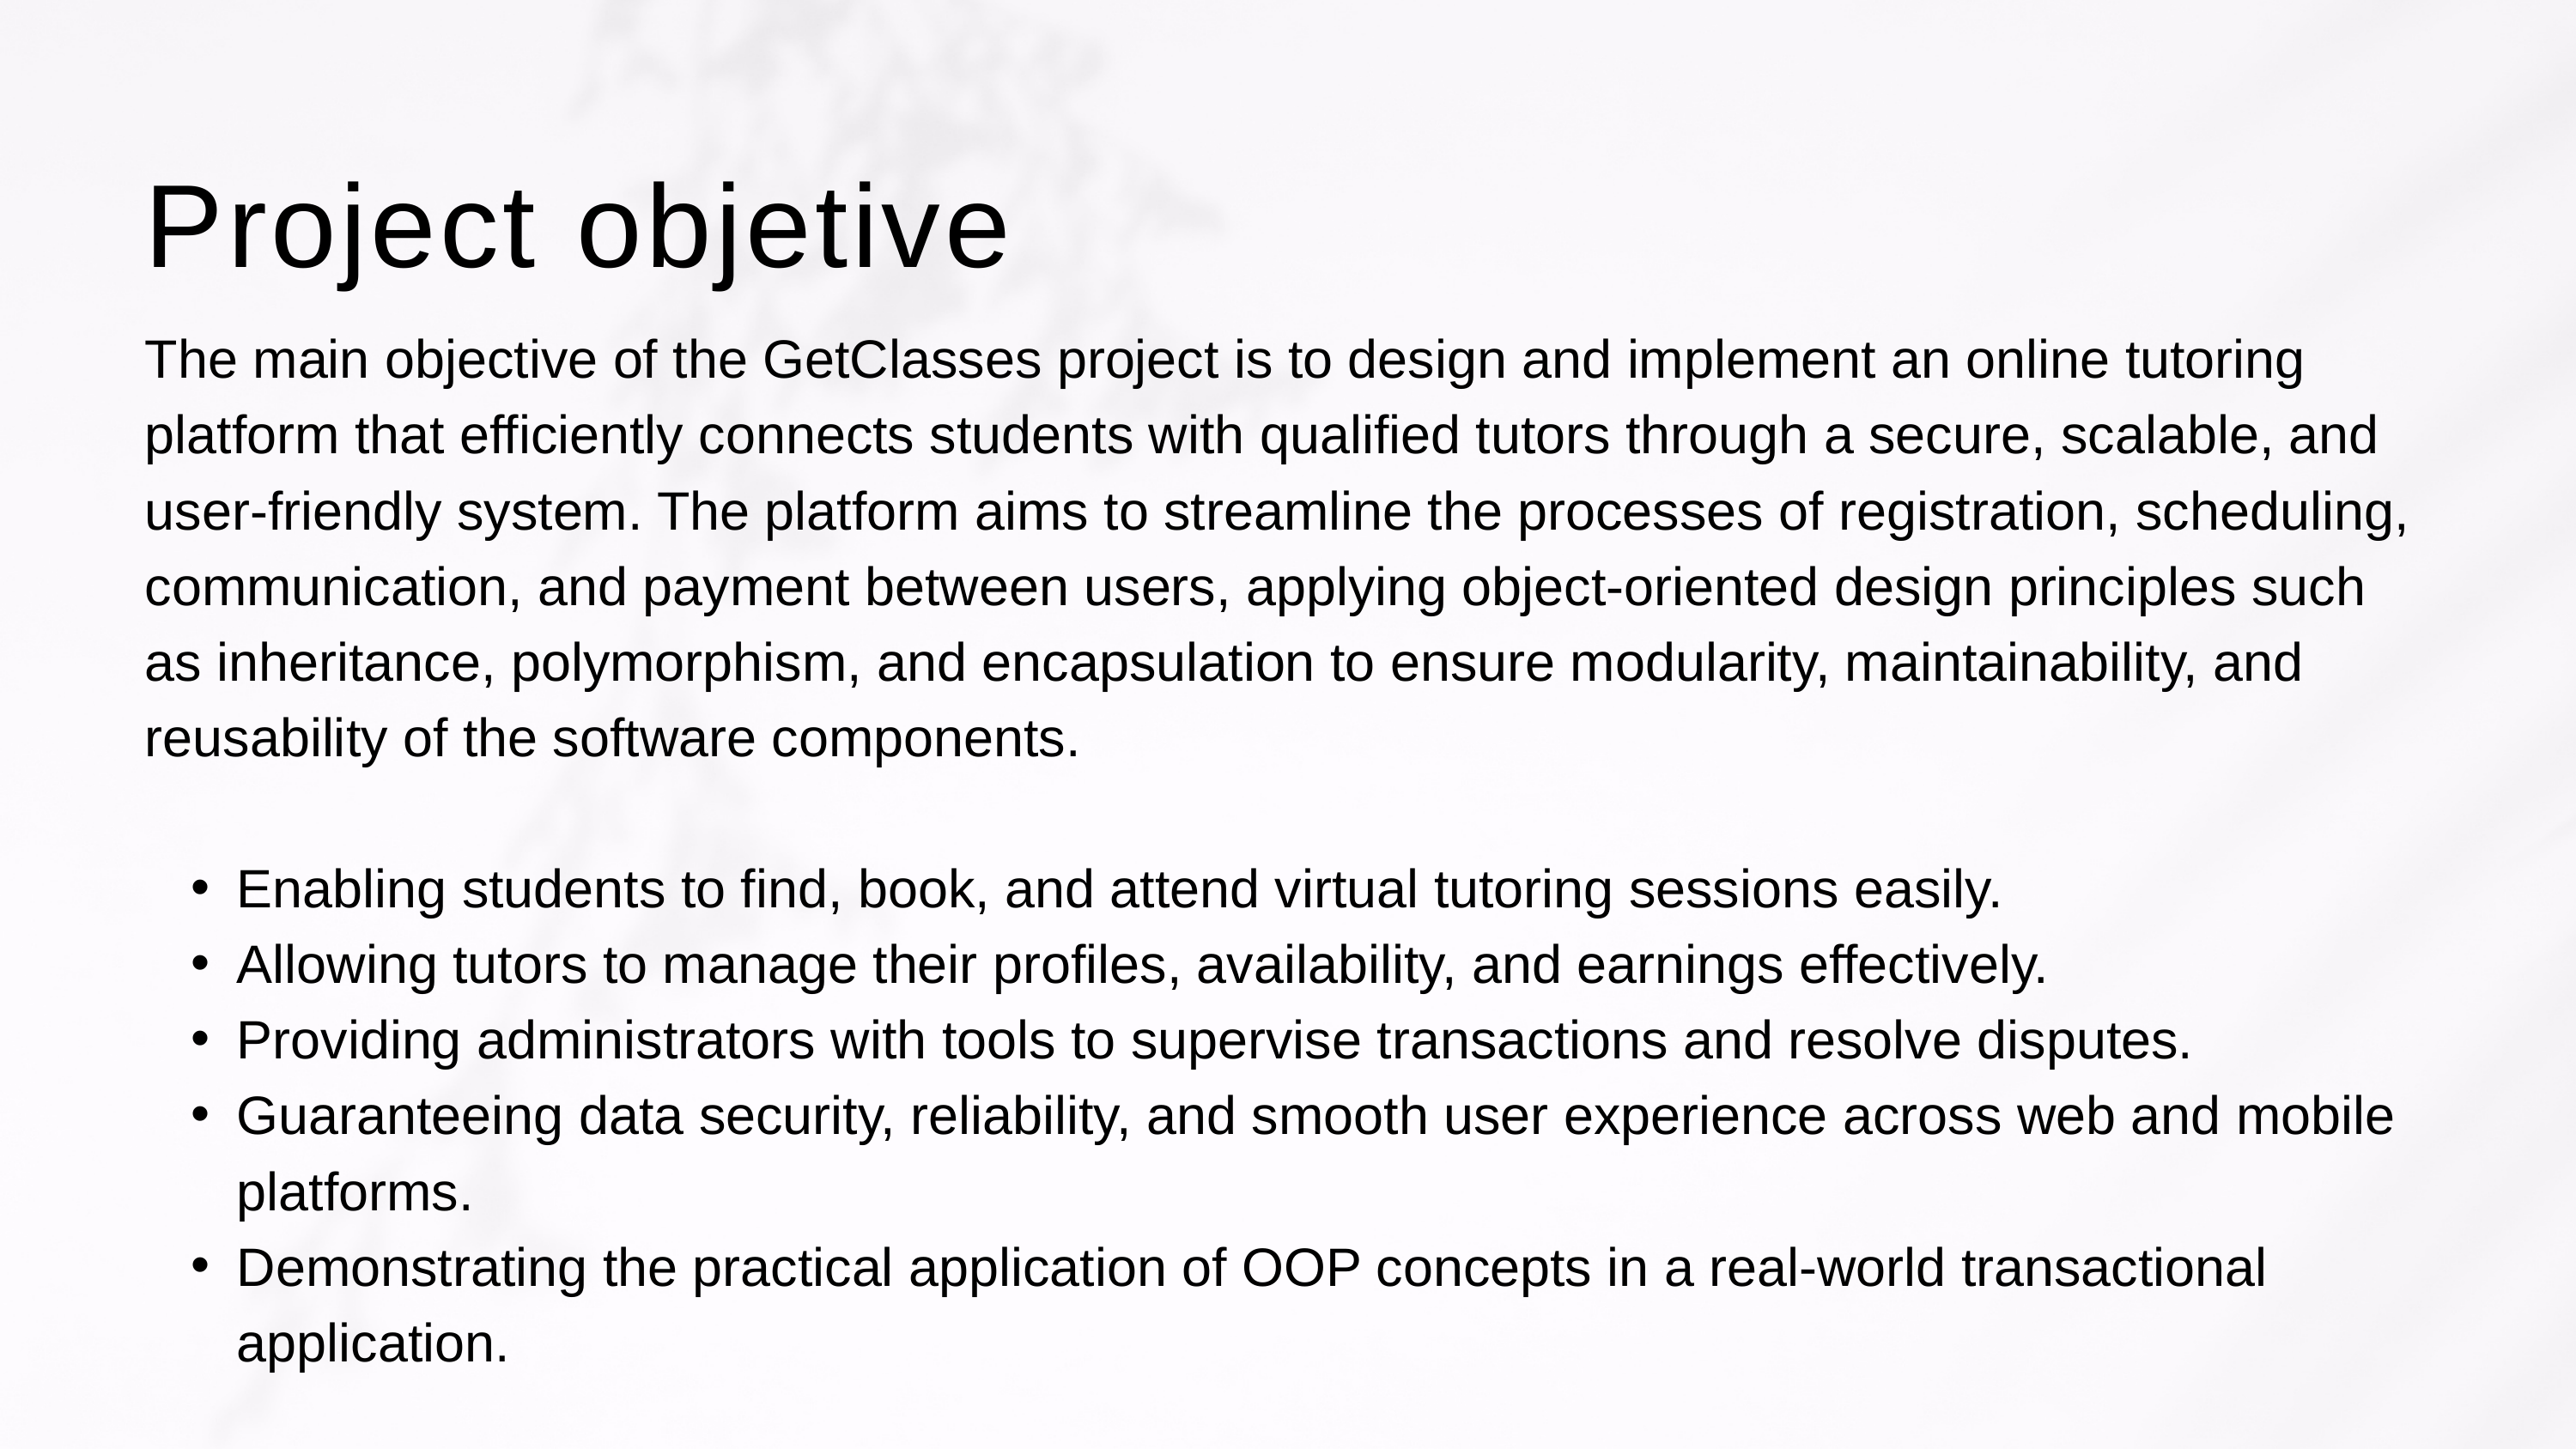

Project objetive
The main objective of the GetClasses project is to design and implement an online tutoring platform that efficiently connects students with qualified tutors through a secure, scalable, and user-friendly system. The platform aims to streamline the processes of registration, scheduling, communication, and payment between users, applying object-oriented design principles such as inheritance, polymorphism, and encapsulation to ensure modularity, maintainability, and reusability of the software components.

Enabling students to find, book, and attend virtual tutoring sessions easily.
Allowing tutors to manage their profiles, availability, and earnings effectively.
Providing administrators with tools to supervise transactions and resolve disputes.
Guaranteeing data security, reliability, and smooth user experience across web and mobile platforms.
Demonstrating the practical application of OOP concepts in a real-world transactional application.